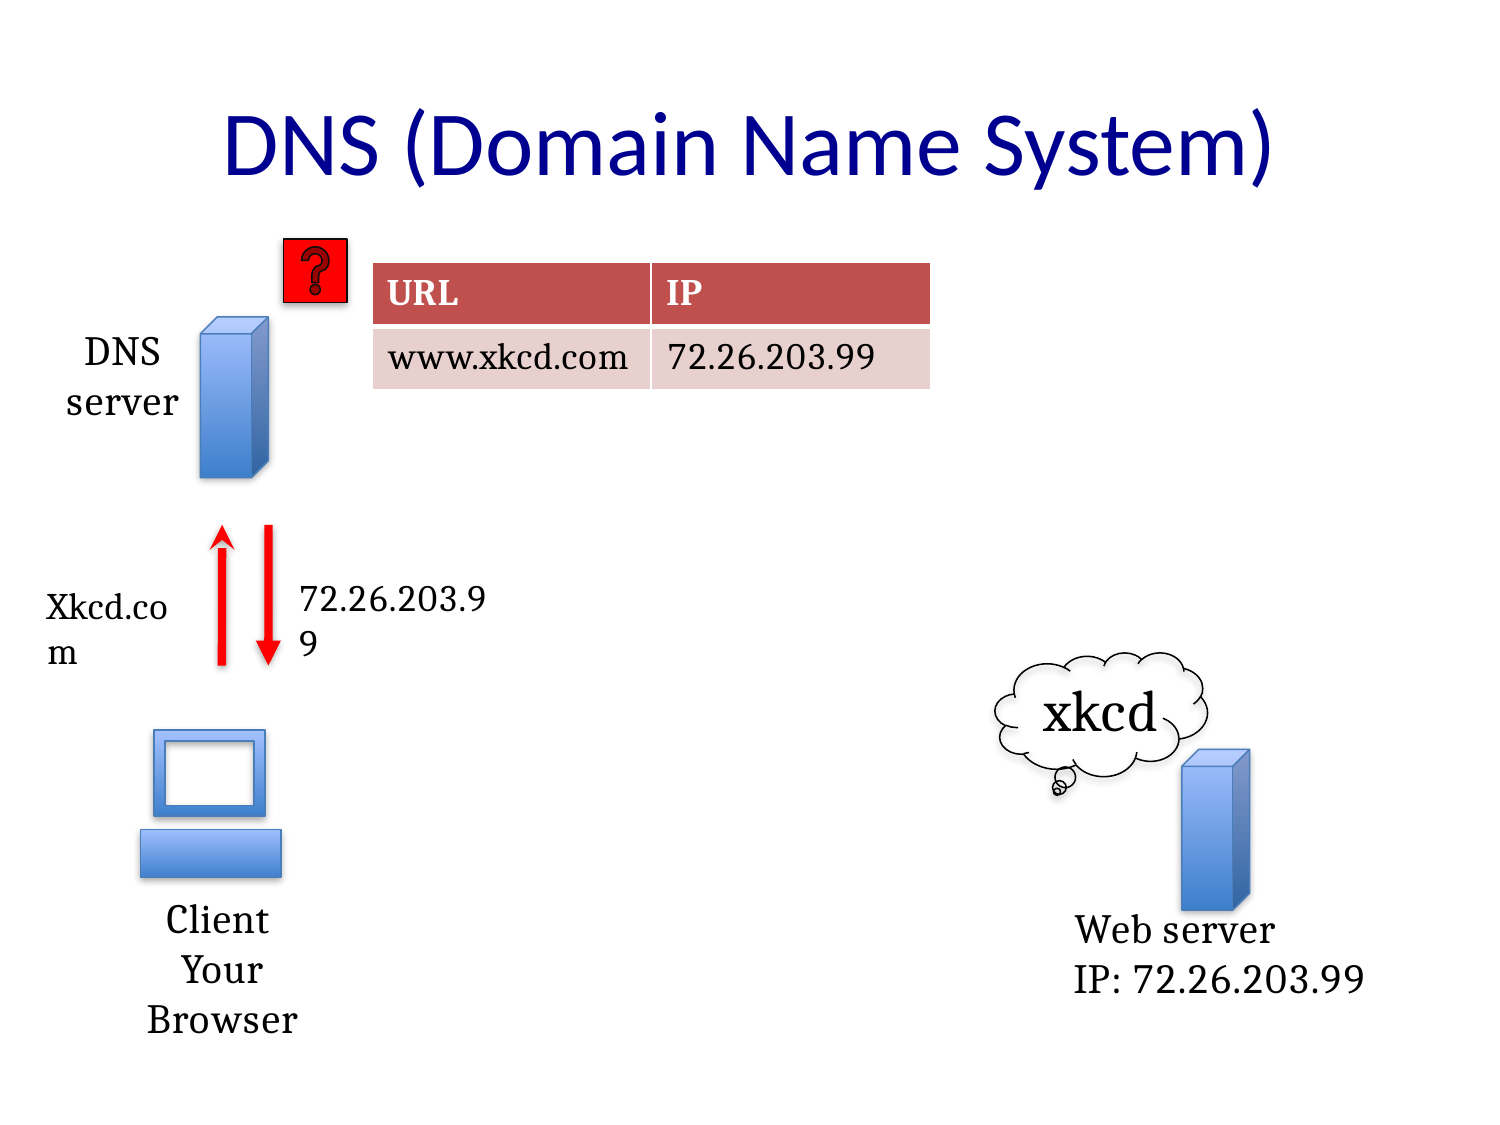

# DNS (Domain Name System)

| URL | IP |
| --- | --- |
| www.xkcd.com | 72.26.203.99 |
DNS server

72.26.203.99
Xkcd.com

xkcd

Client
Your Browser
Web server
IP: 72.26.203.99